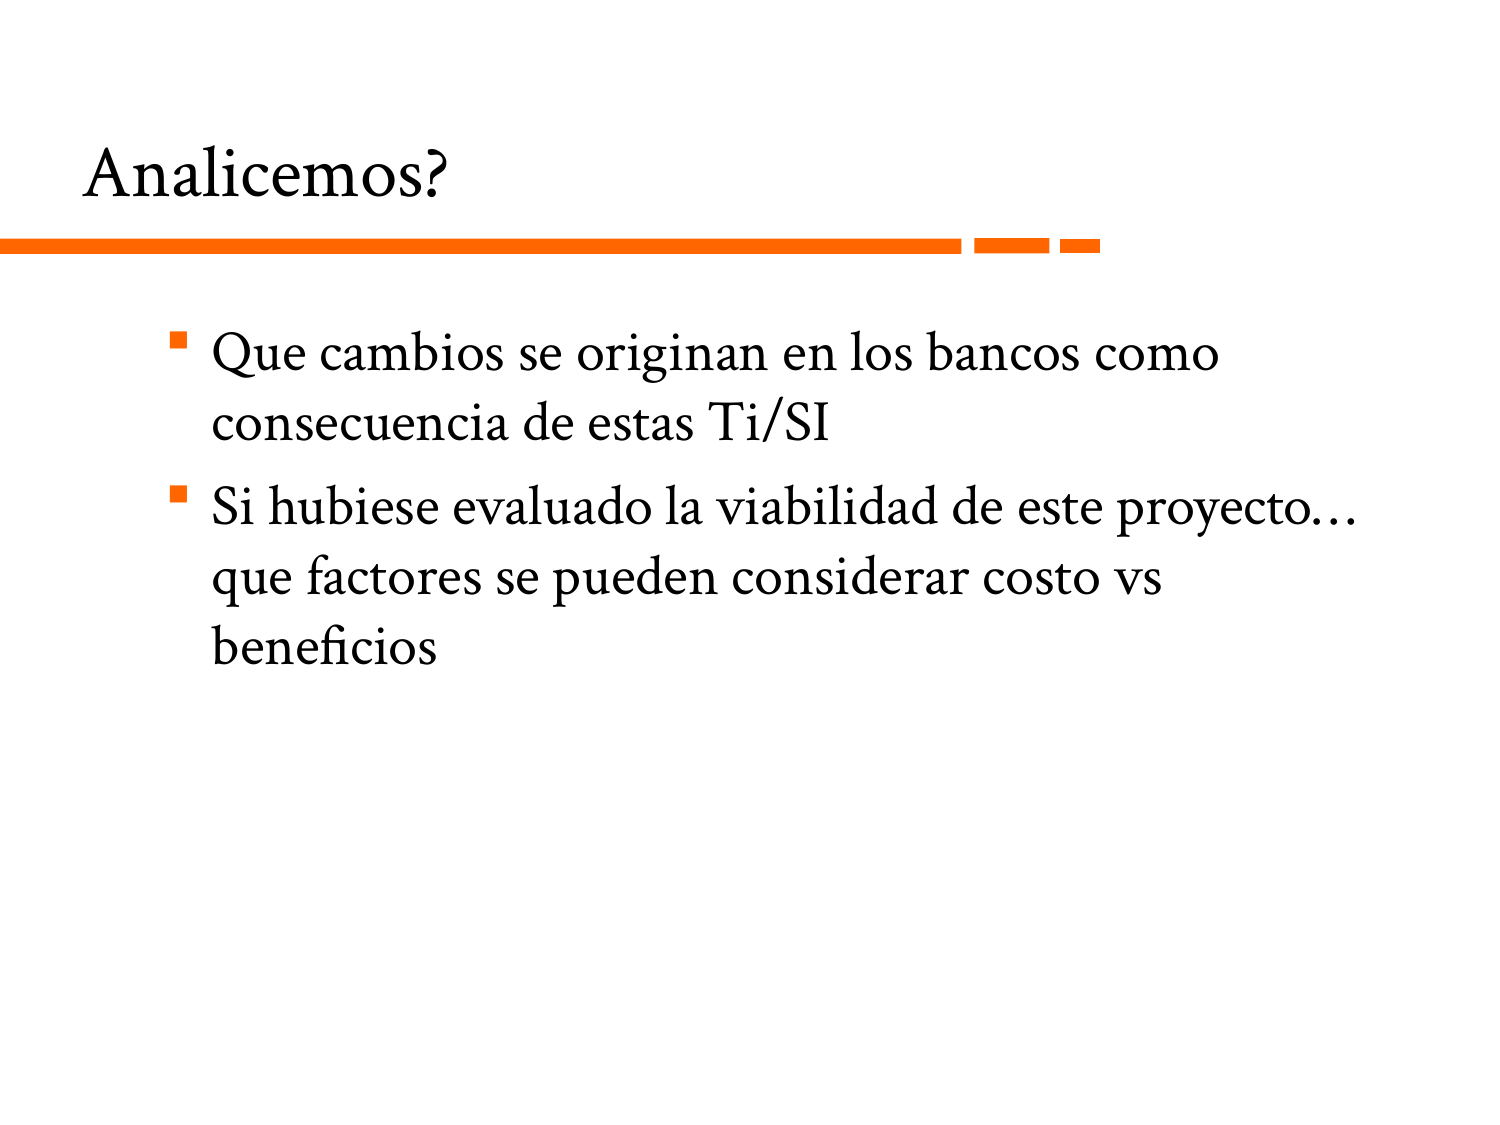

# Analicemos?

Que cambios se originan en los bancos como  consecuencia de estas Ti/SI
Si hubiese evaluado la viabilidad de este proyecto…  que factores se pueden considerar costo vs  beneficios